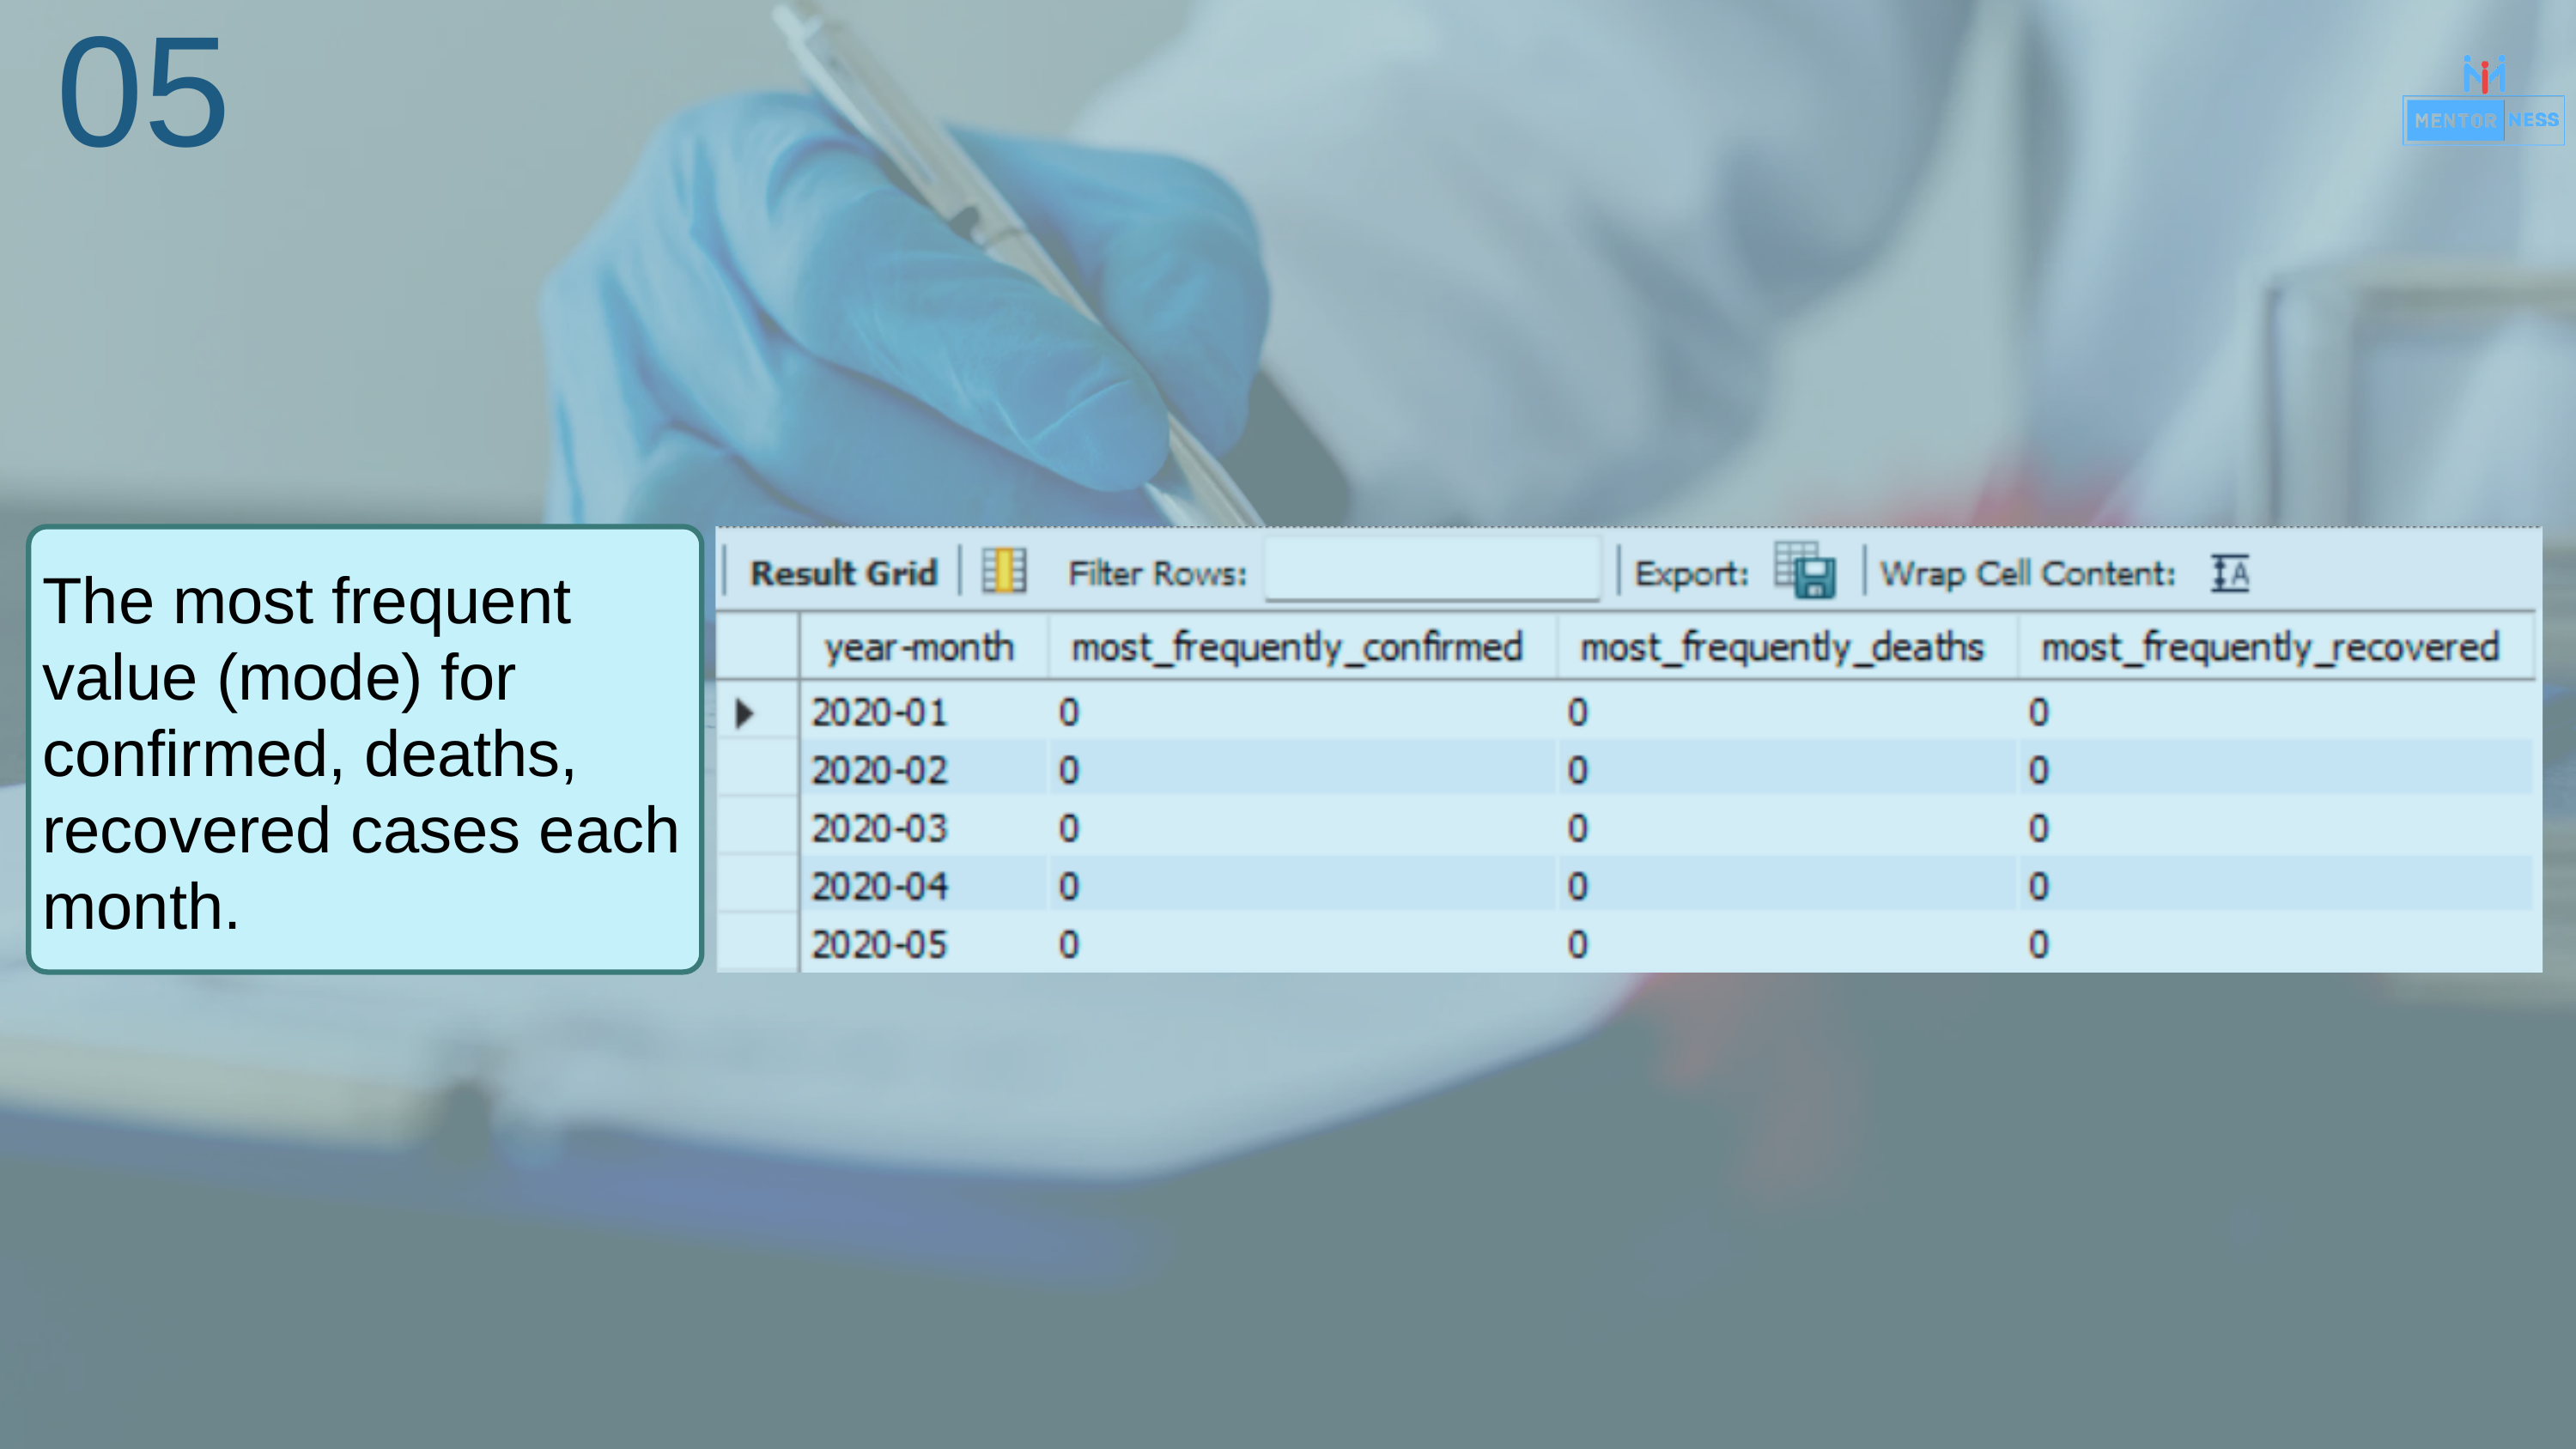

05

The most frequent value (mode) for confirmed, deaths, recovered cases each month.